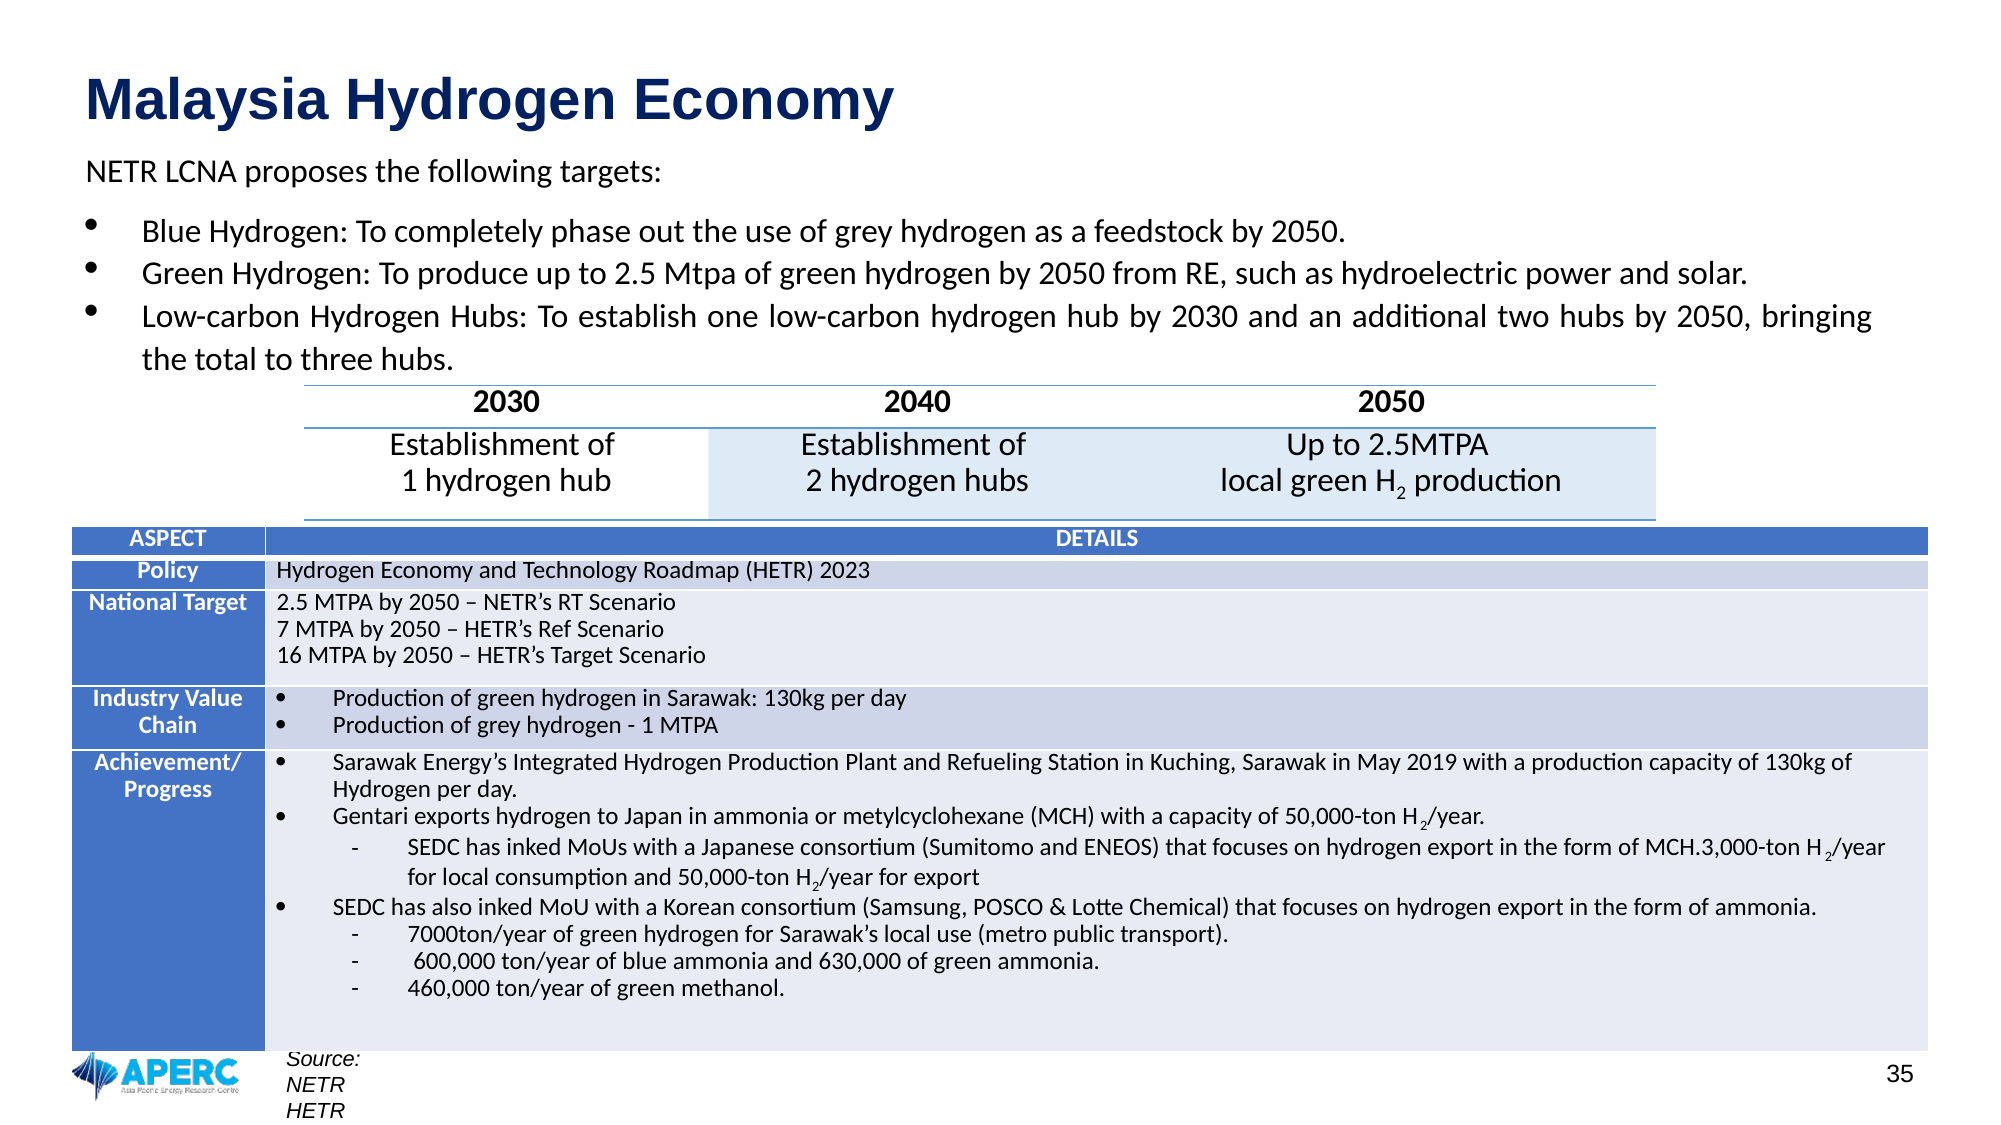

# Malaysia Hydrogen Economy
NETR LCNA proposes the following targets:
Blue Hydrogen: To completely phase out the use of grey hydrogen as a feedstock by 2050.
Green Hydrogen: To produce up to 2.5 Mtpa of green hydrogen by 2050 from RE, such as hydroelectric power and solar.
Low-carbon Hydrogen Hubs: To establish one low-carbon hydrogen hub by 2030 and an additional two hubs by 2050, bringing the total to three hubs.
| 2030 | 2040 | 2050 |
| --- | --- | --- |
| Establishment of 1 hydrogen hub | Establishment of 2 hydrogen hubs | Up to 2.5MTPA local green H2 production |
| ASPECT | DETAILS |
| --- | --- |
| Policy | Hydrogen Economy and Technology Roadmap (HETR) 2023 |
| National Target | 2.5 MTPA by 2050 – NETR’s RT Scenario 7 MTPA by 2050 – HETR’s Ref Scenario 16 MTPA by 2050 – HETR’s Target Scenario |
| Industry Value Chain | Production of green hydrogen in Sarawak: 130kg per day Production of grey hydrogen - 1 MTPA |
| Achievement/ Progress | Sarawak Energy’s Integrated Hydrogen Production Plant and Refueling Station in Kuching, Sarawak in May 2019 with a production capacity of 130kg of Hydrogen per day. Gentari exports hydrogen to Japan in ammonia or metylcyclohexane (MCH) with a capacity of 50,000-ton H2/year. SEDC has inked MoUs with a Japanese consortium (Sumitomo and ENEOS) that focuses on hydrogen export in the form of MCH.3,000-ton H2/year for local consumption and 50,000-ton H2/year for export SEDC has also inked MoU with a Korean consortium (Samsung, POSCO & Lotte Chemical) that focuses on hydrogen export in the form of ammonia. 7000ton/year of green hydrogen for Sarawak’s local use (metro public transport). 600,000 ton/year of blue ammonia and 630,000 of green ammonia. 460,000 ton/year of green methanol. |
Source:
NETR
HETR
35